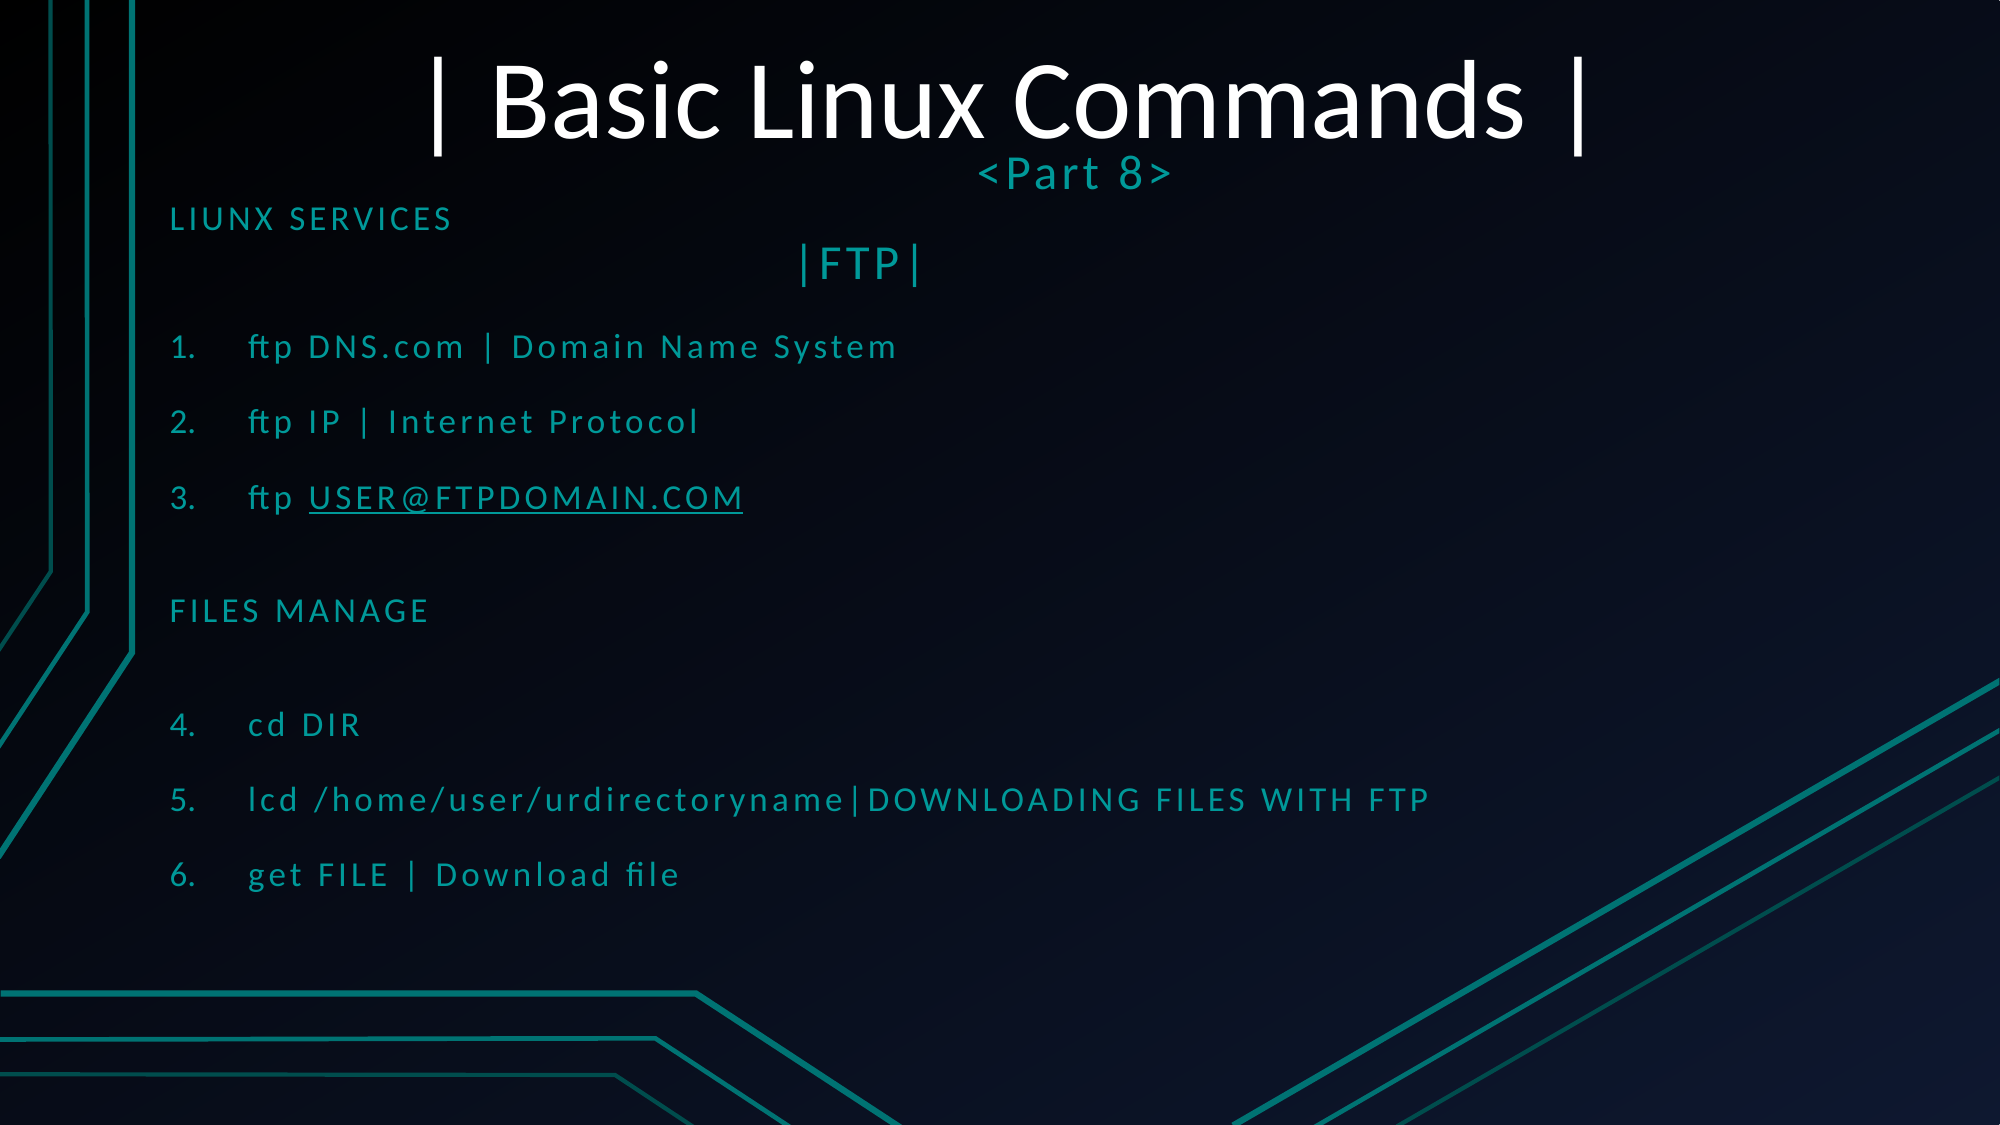

# | Basic Linux Commands |
<Part 8>
LIUNX SERVICES
                                         |FTP|

ftp DNS.com | Domain Name System

ftp IP | Internet Protocol

ftp USER@FTPDOMAIN.COM

FILES MANAGE

cd DIR

lcd /home/user/urdirectoryname|Downloading files with FTP

get FILE | Download file